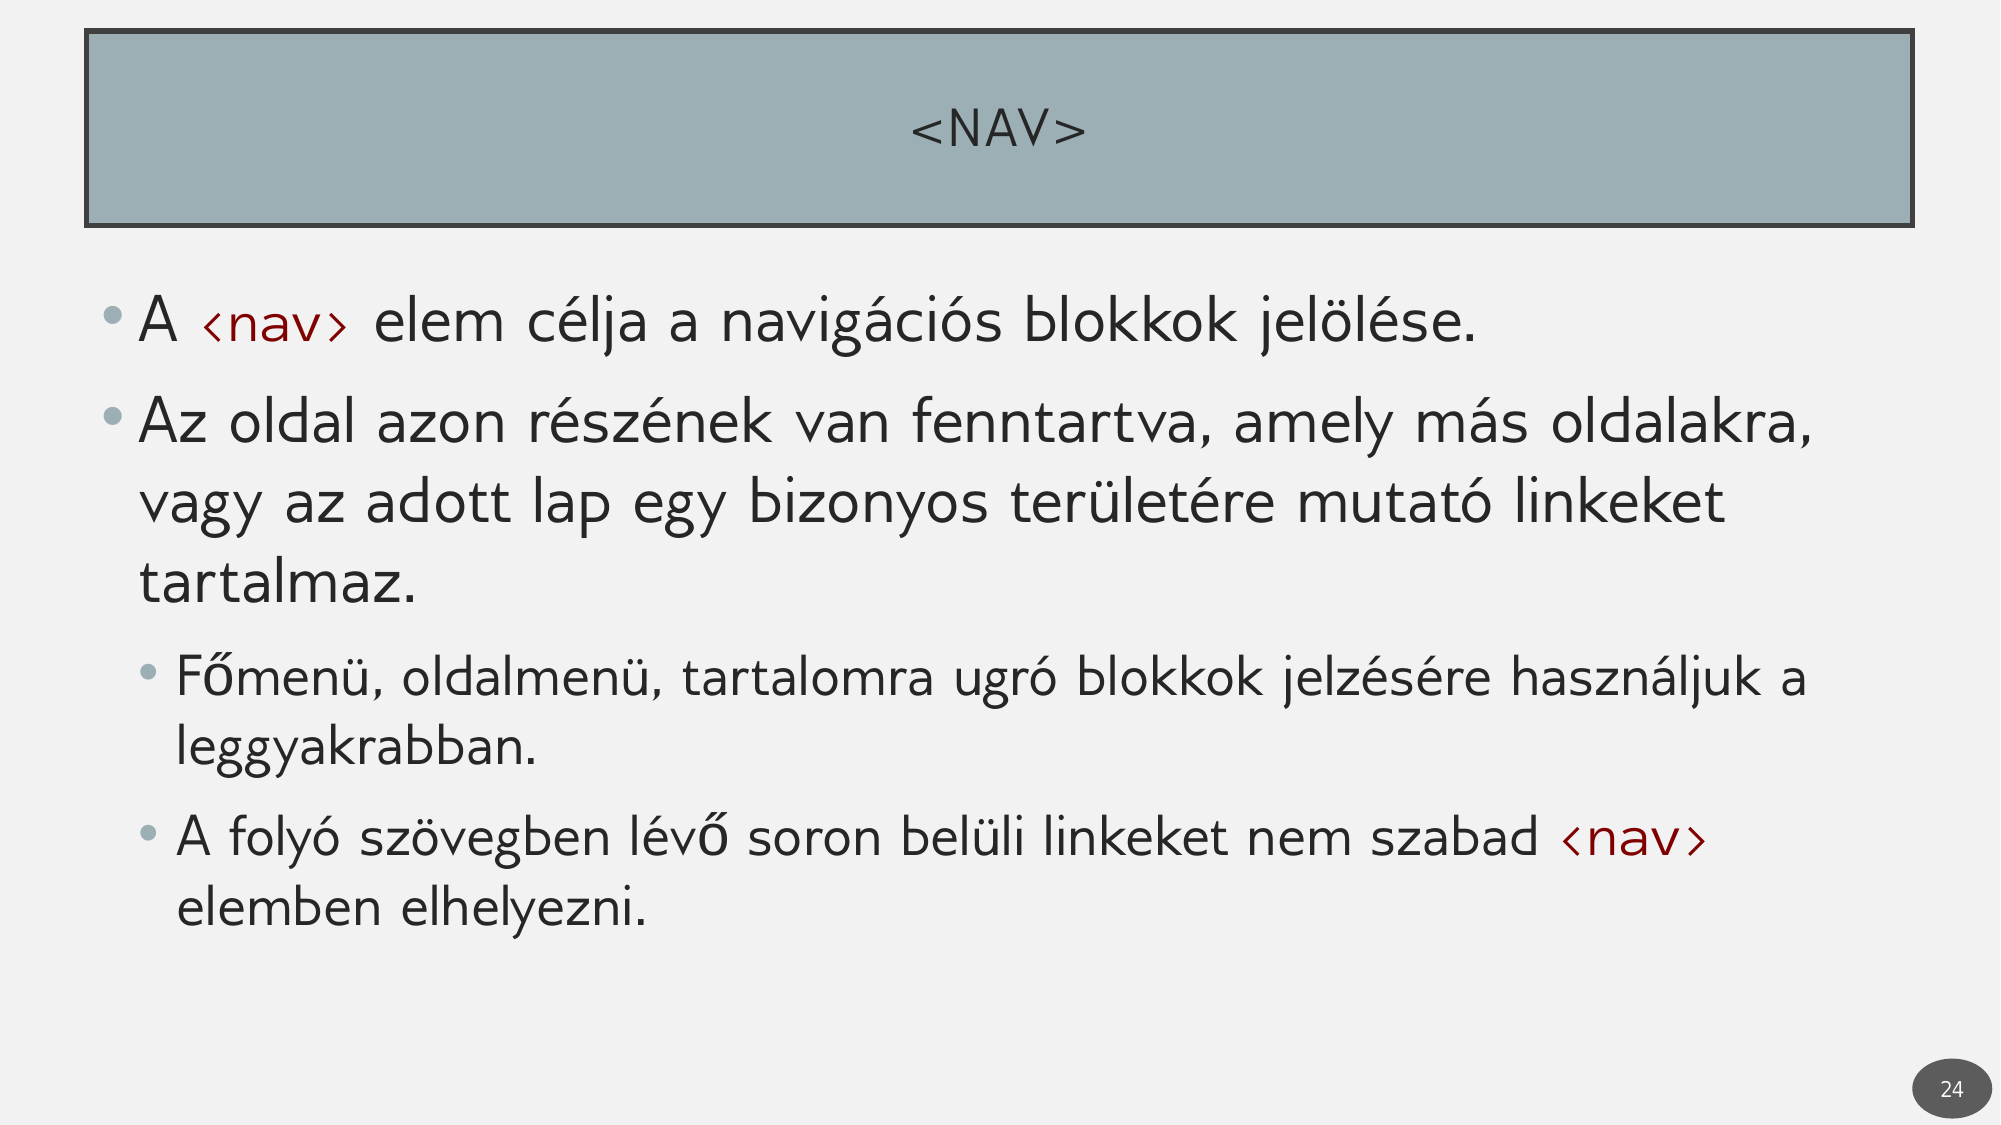

# <nav>
A <nav> elem célja a navigációs blokkok jelölése.
Az oldal azon részének van fenntartva, amely más oldalakra, vagy az adott lap egy bizonyos területére mutató linkeket tartalmaz.
Főmenü, oldalmenü, tartalomra ugró blokkok jelzésére használjuk a leggyakrabban.
A folyó szövegben lévő soron belüli linkeket nem szabad <nav> elemben elhelyezni.

24